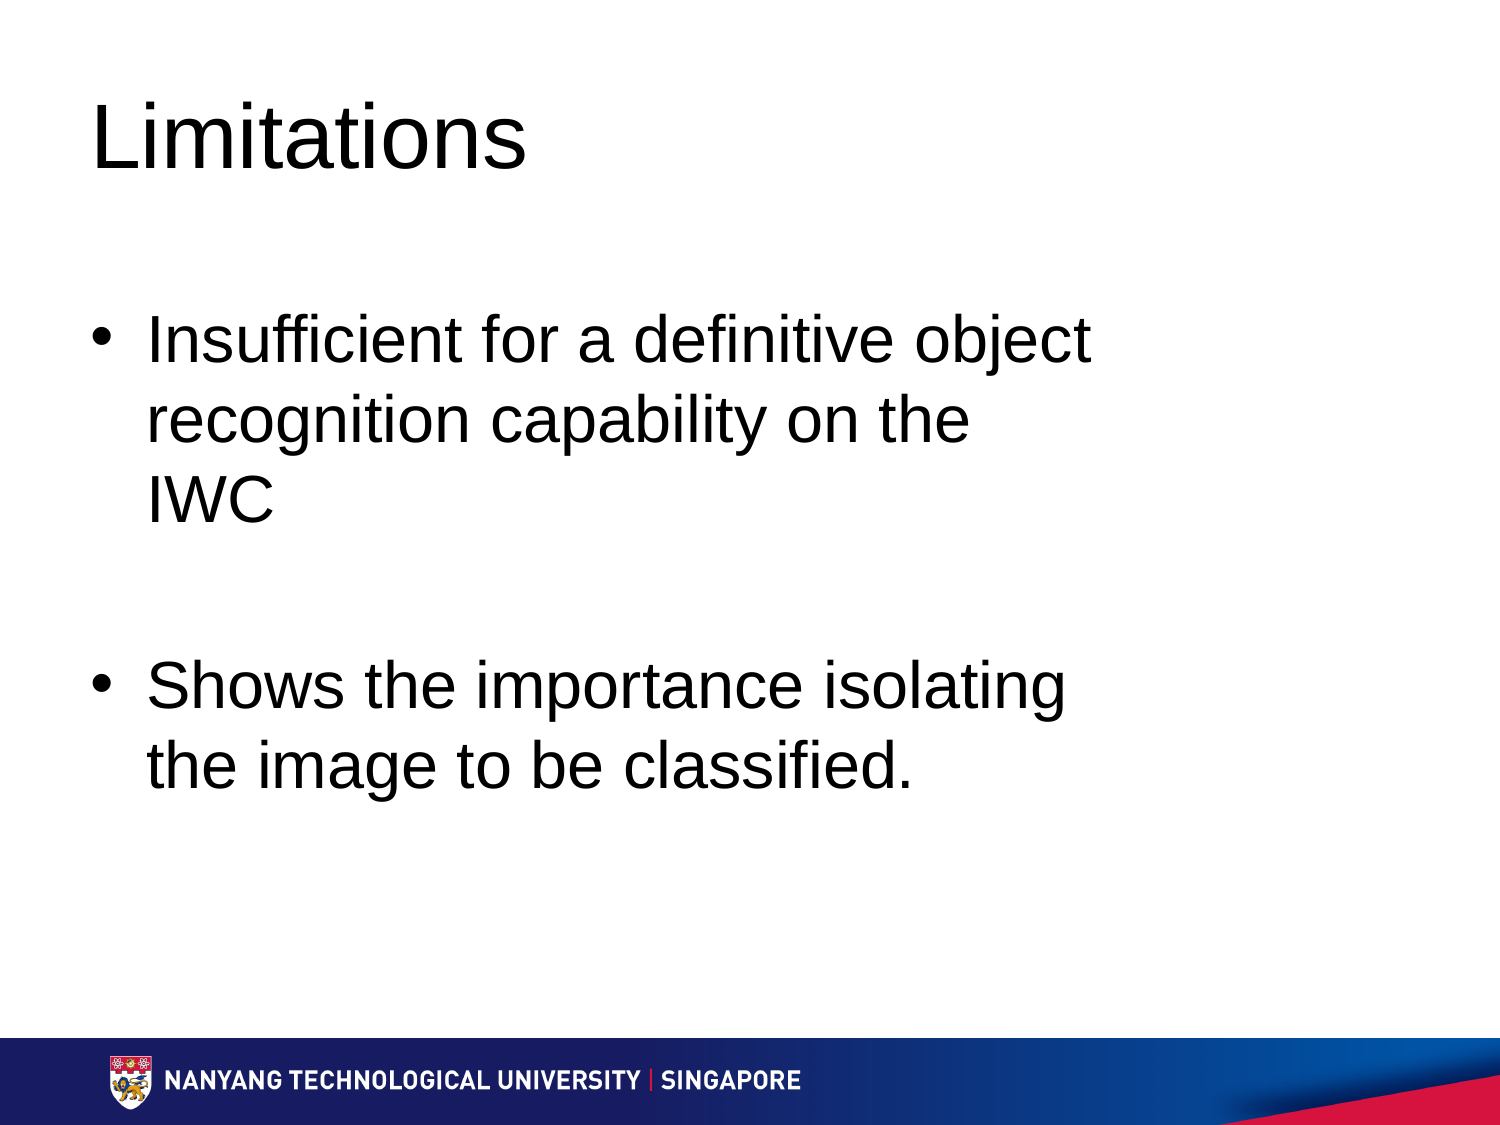

# Limitations
Insufficient for a definitive object recognition capability on the IWC

Shows the importance isolating the image to be classified.